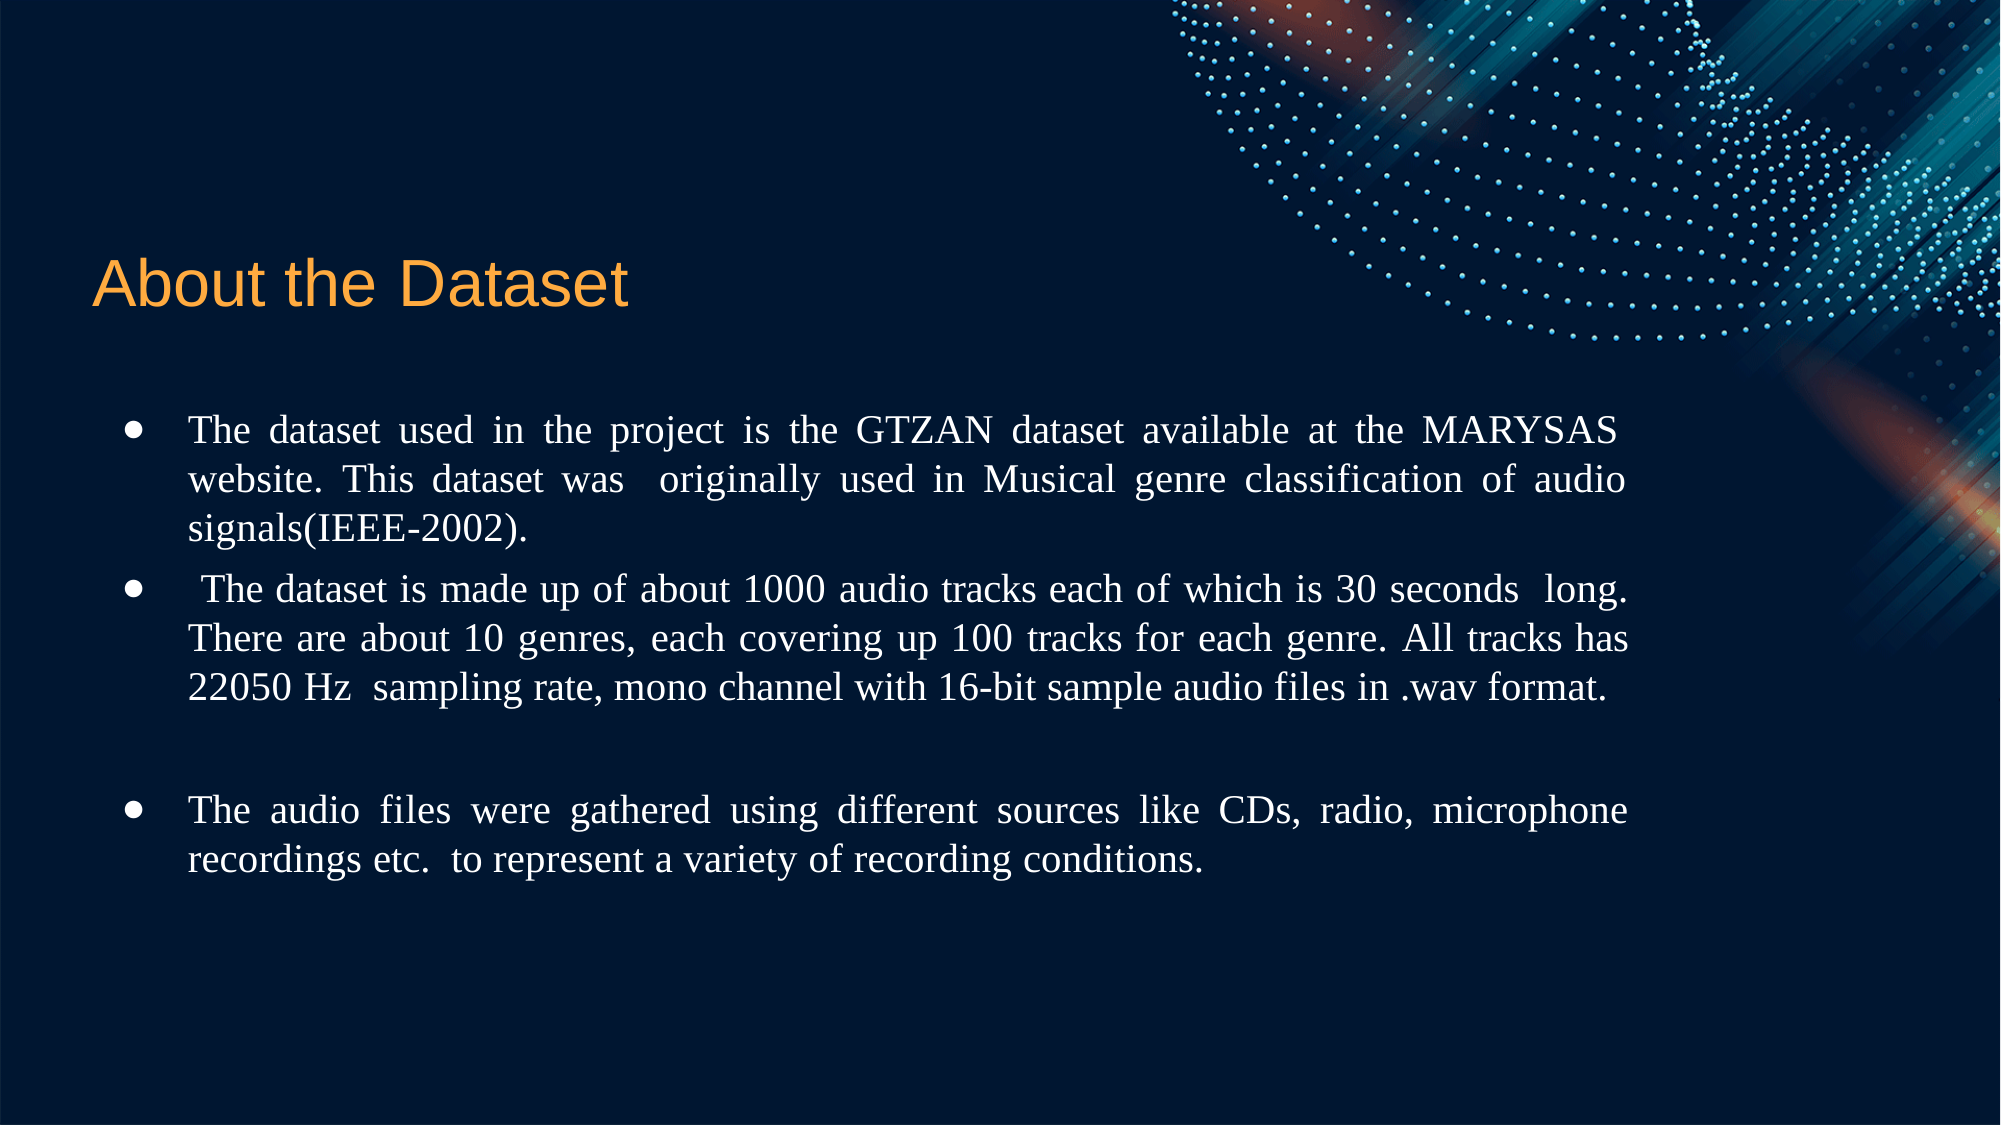

# About the Dataset
The dataset used in the project is the GTZAN dataset available at the MARYSAS website. This dataset was  originally used in Musical genre classification of audio signals(IEEE-2002).
 The dataset is made up of about 1000 audio tracks each of which is 30 seconds  long. There are about 10 genres, each covering up 100 tracks for each genre. All tracks has 22050 Hz  sampling rate, mono channel with 16-bit sample audio files in .wav format.

The audio files were gathered using different sources like CDs, radio, microphone recordings etc.  to represent a variety of recording conditions.